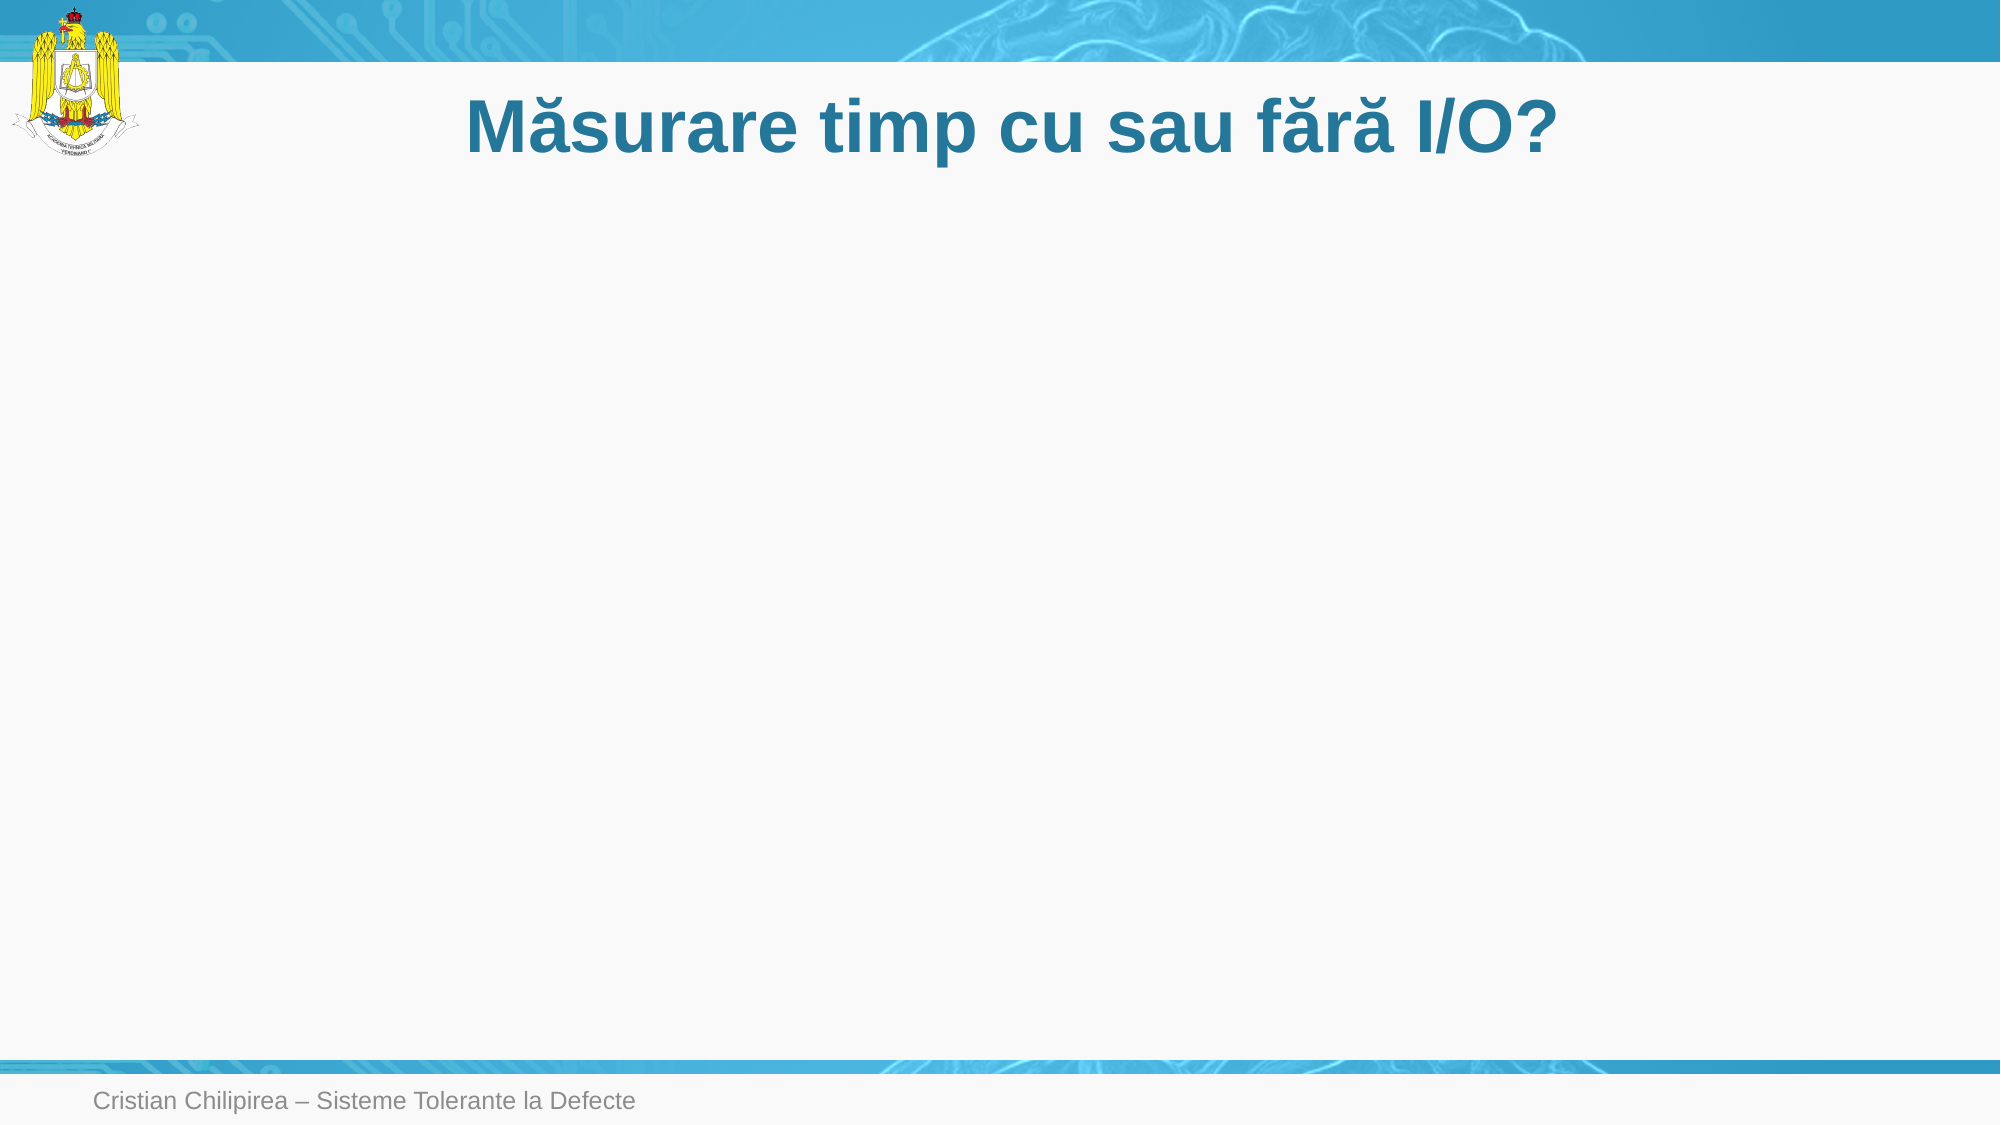

# Măsurare timp cu sau fără I/O?

Cristian Chilipirea – Sisteme Tolerante la Defecte